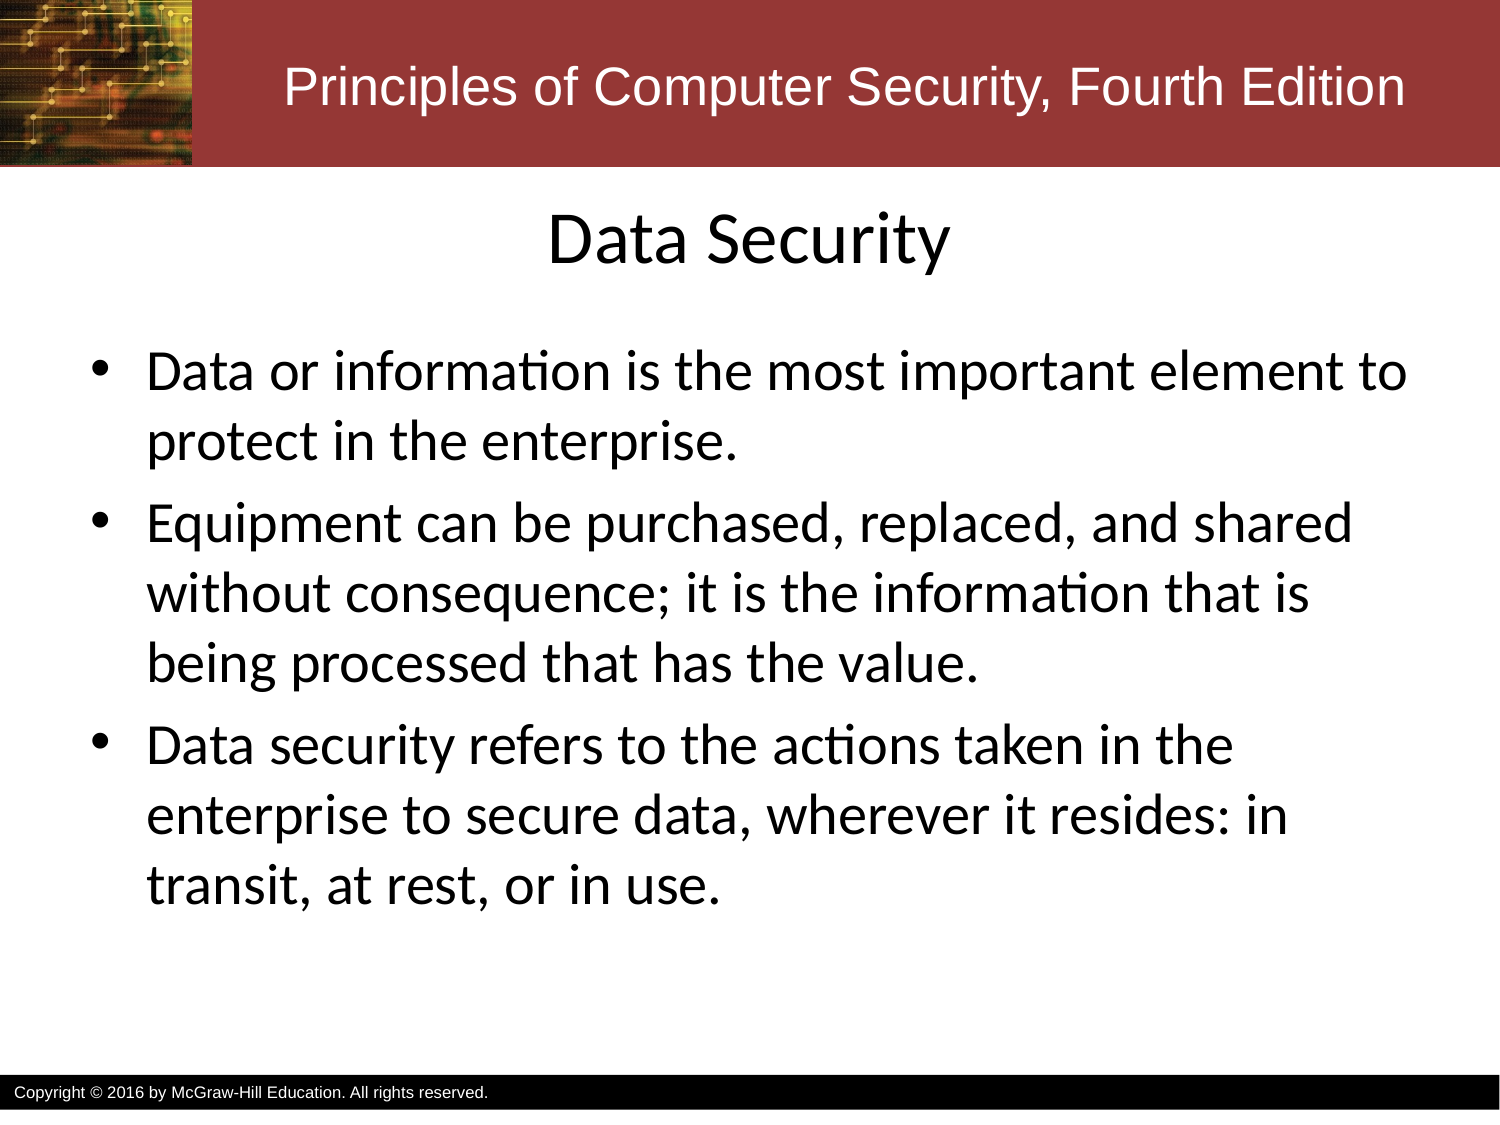

# Data Security
Data or information is the most important element to protect in the enterprise.
Equipment can be purchased, replaced, and shared without consequence; it is the information that is being processed that has the value.
Data security refers to the actions taken in the enterprise to secure data, wherever it resides: in transit, at rest, or in use.